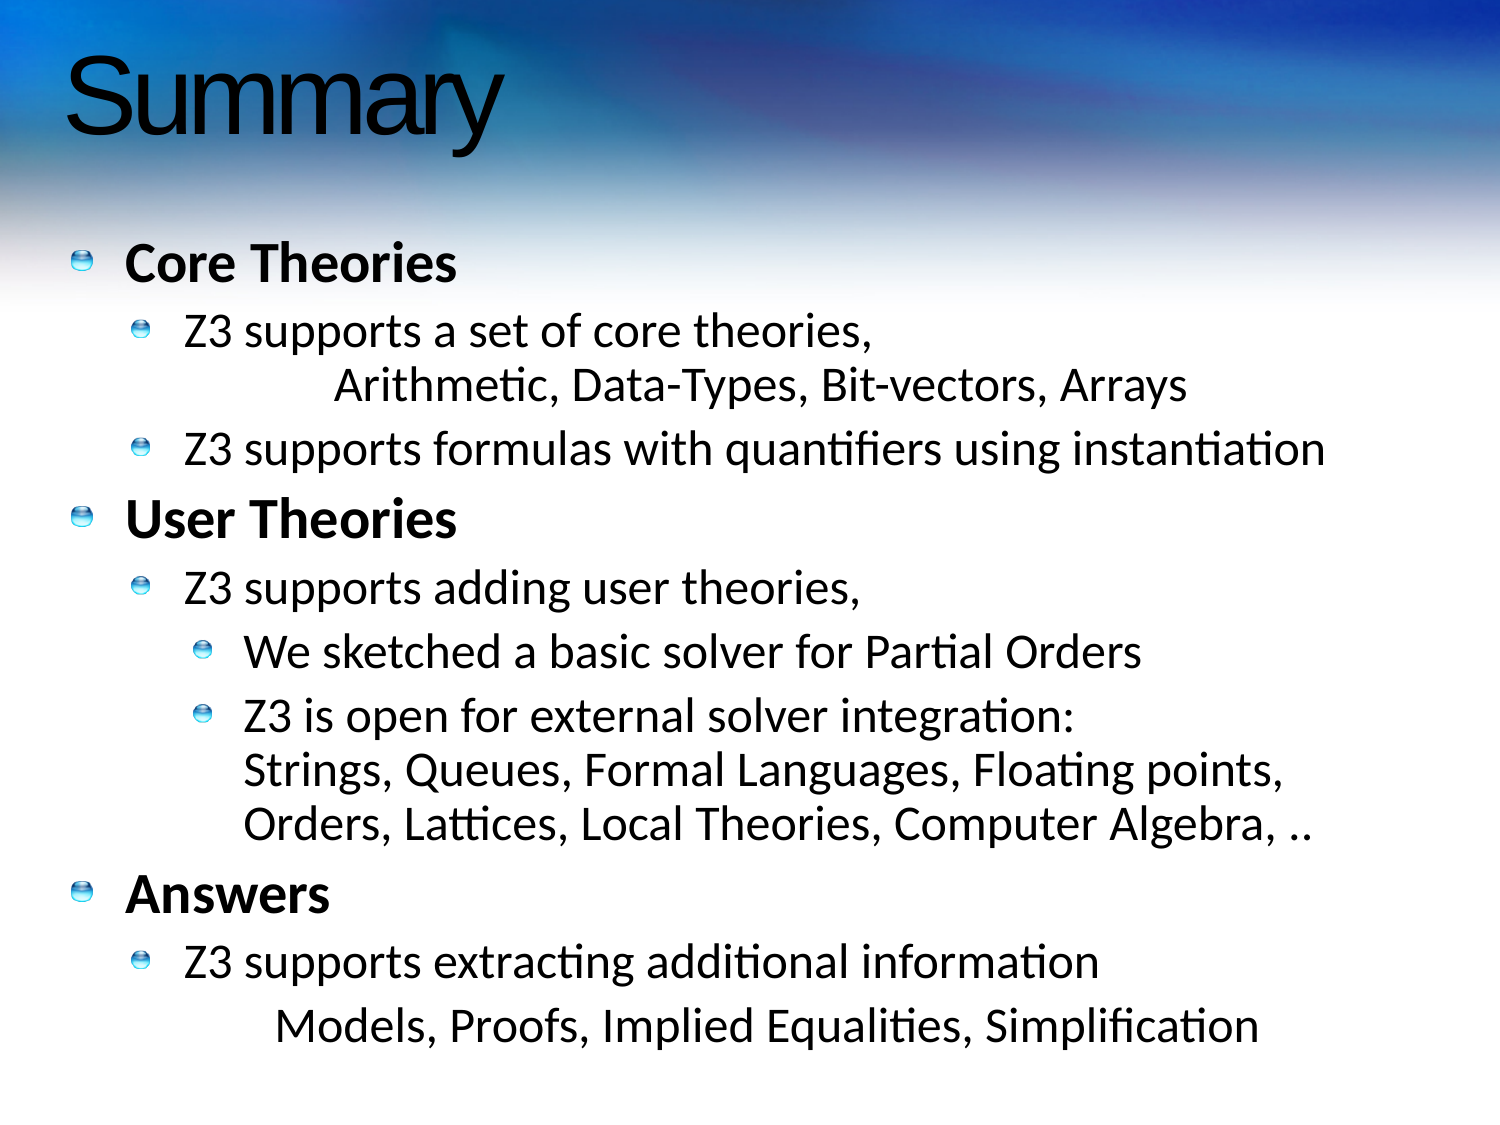

# Summary
Core Theories
Z3 supports a set of core theories,
	Arithmetic, Data-Types, Bit-vectors, Arrays
Z3 supports formulas with quantifiers using instantiation
User Theories
Z3 supports adding user theories,
We sketched a basic solver for Partial Orders
Z3 is open for external solver integration:
Strings, Queues, Formal Languages, Floating points, Orders, Lattices, Local Theories, Computer Algebra, ..
Answers
Z3 supports extracting additional information
	Models, Proofs, Implied Equalities, Simplification
SMT@Microsoft